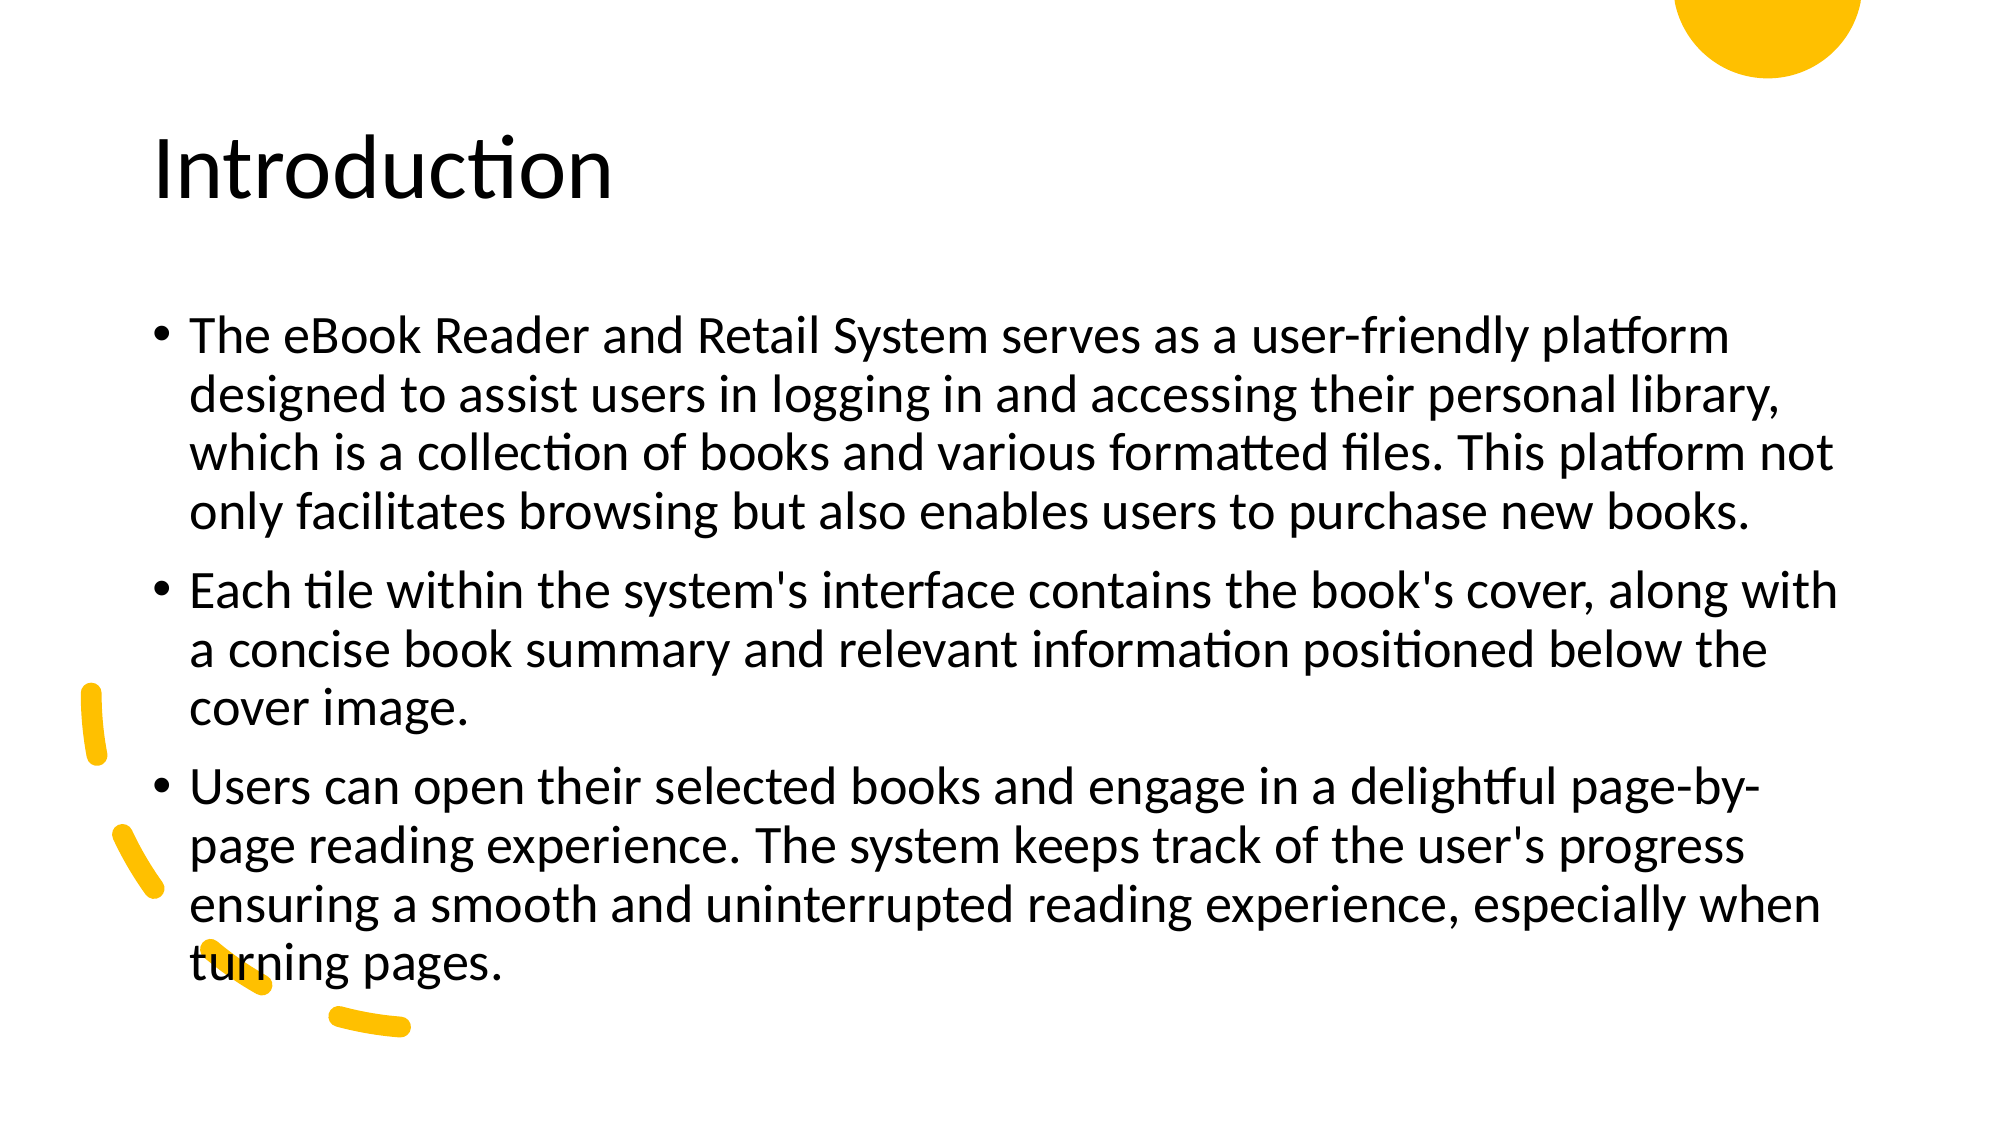

# Introduction
The eBook Reader and Retail System serves as a user-friendly platform designed to assist users in logging in and accessing their personal library, which is a collection of books and various formatted files. This platform not only facilitates browsing but also enables users to purchase new books.
Each tile within the system's interface contains the book's cover, along with a concise book summary and relevant information positioned below the cover image.
Users can open their selected books and engage in a delightful page-by-page reading experience. The system keeps track of the user's progress  ensuring a smooth and uninterrupted reading experience, especially when turning pages.